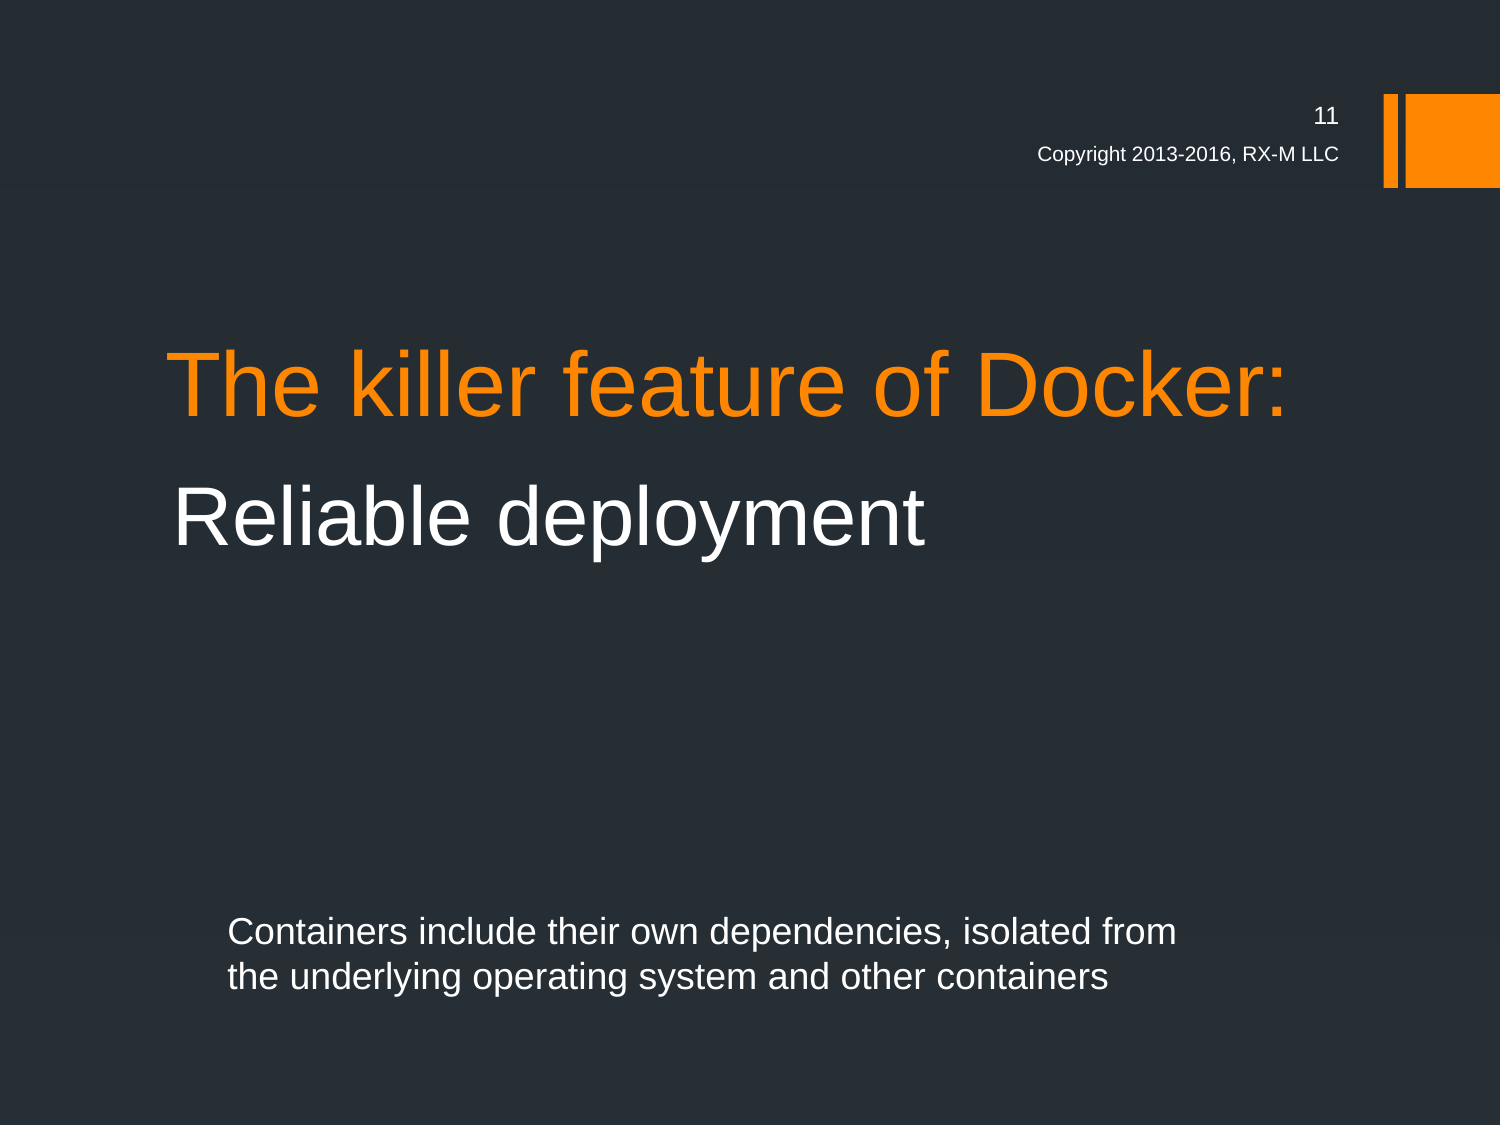

11
Copyright 2013-2016, RX-M LLC
# The killer feature of Docker:
Reliable deployment
Containers include their own dependencies, isolated from the underlying operating system and other containers